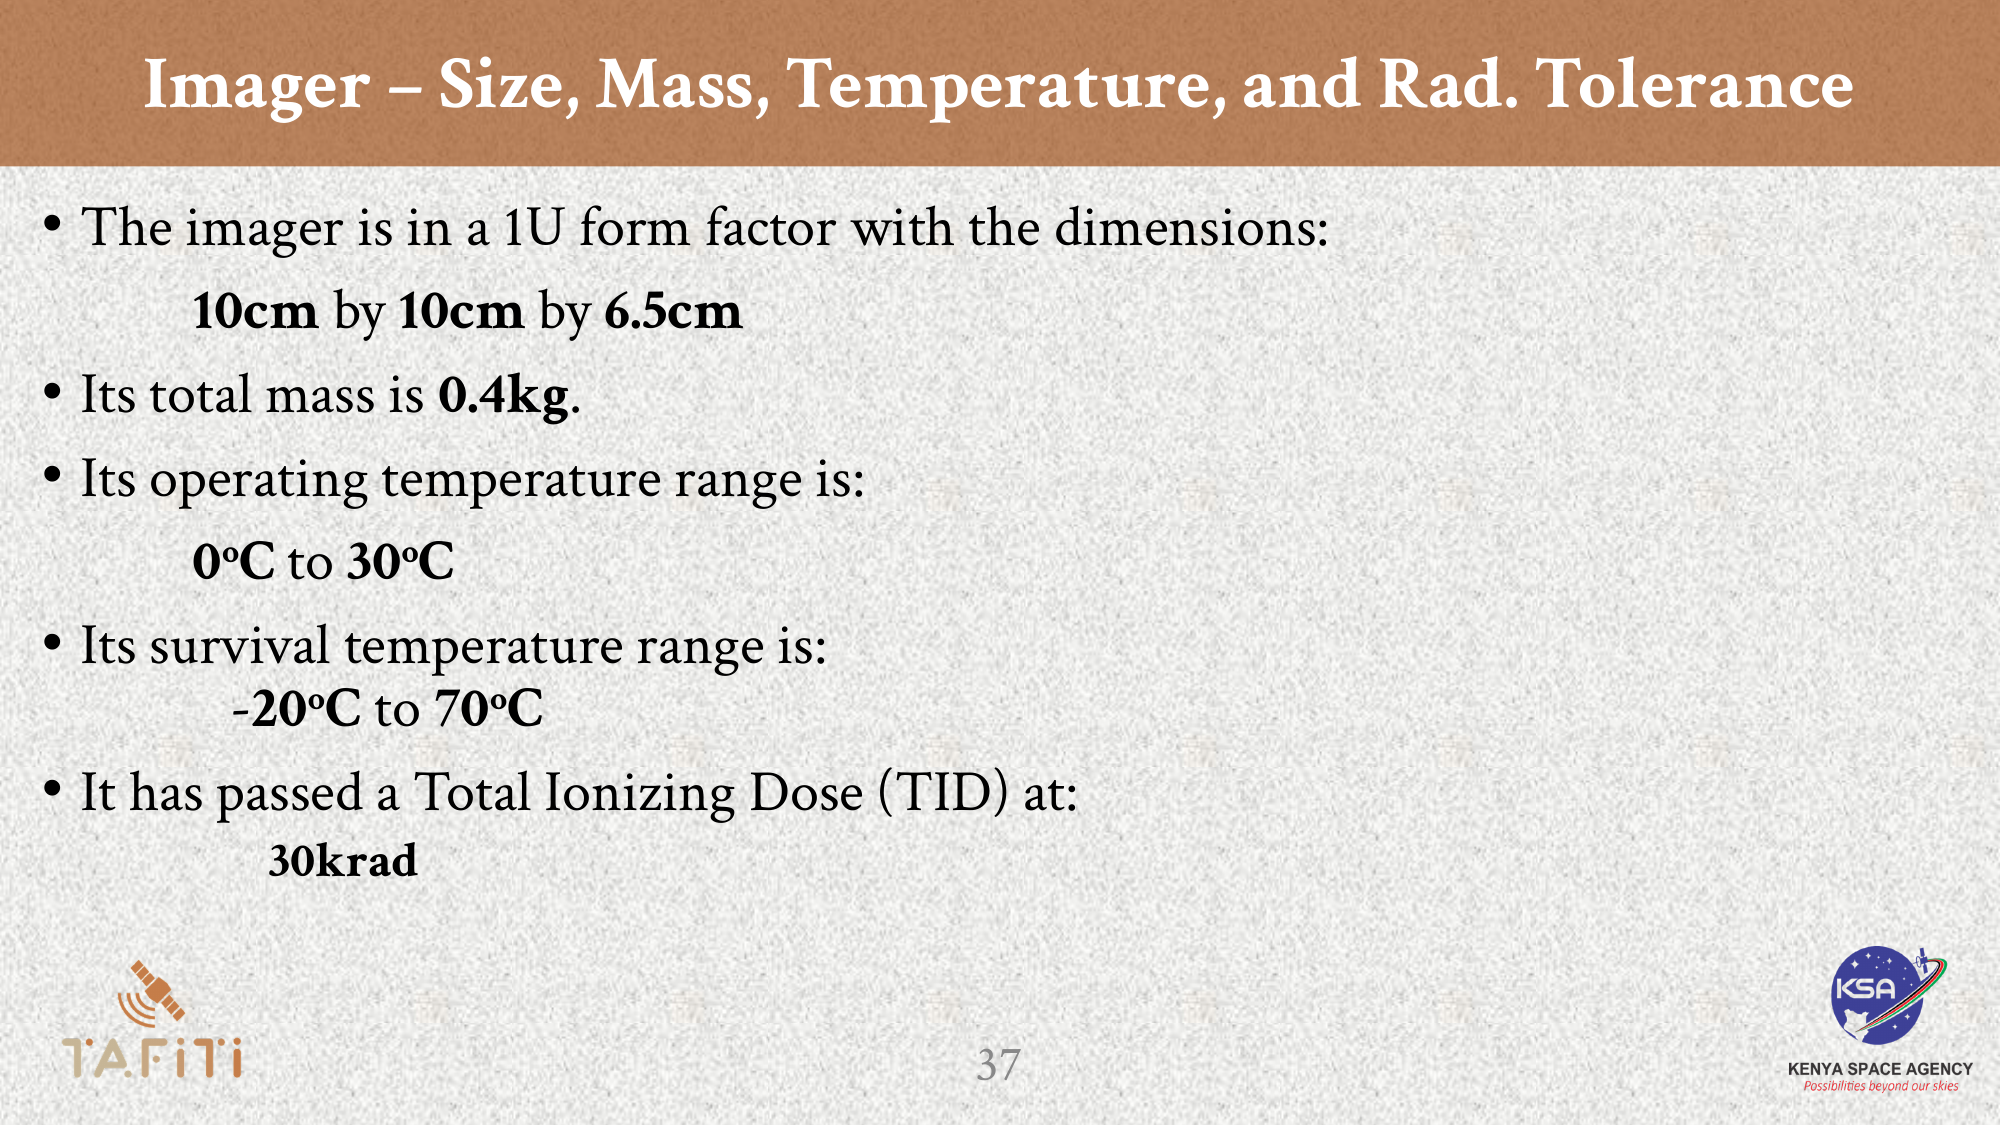

# Imager – Size, Mass, Temperature, and Rad. Tolerance
The imager is in a 1U form factor with the dimensions:
	10cm by 10cm by 6.5cm
Its total mass is 0.4kg.
Its operating temperature range is:
	0oC to 30oC
Its survival temperature range is:
	-20oC to 70oC
It has passed a Total Ionizing Dose (TID) at:
	30krad

37